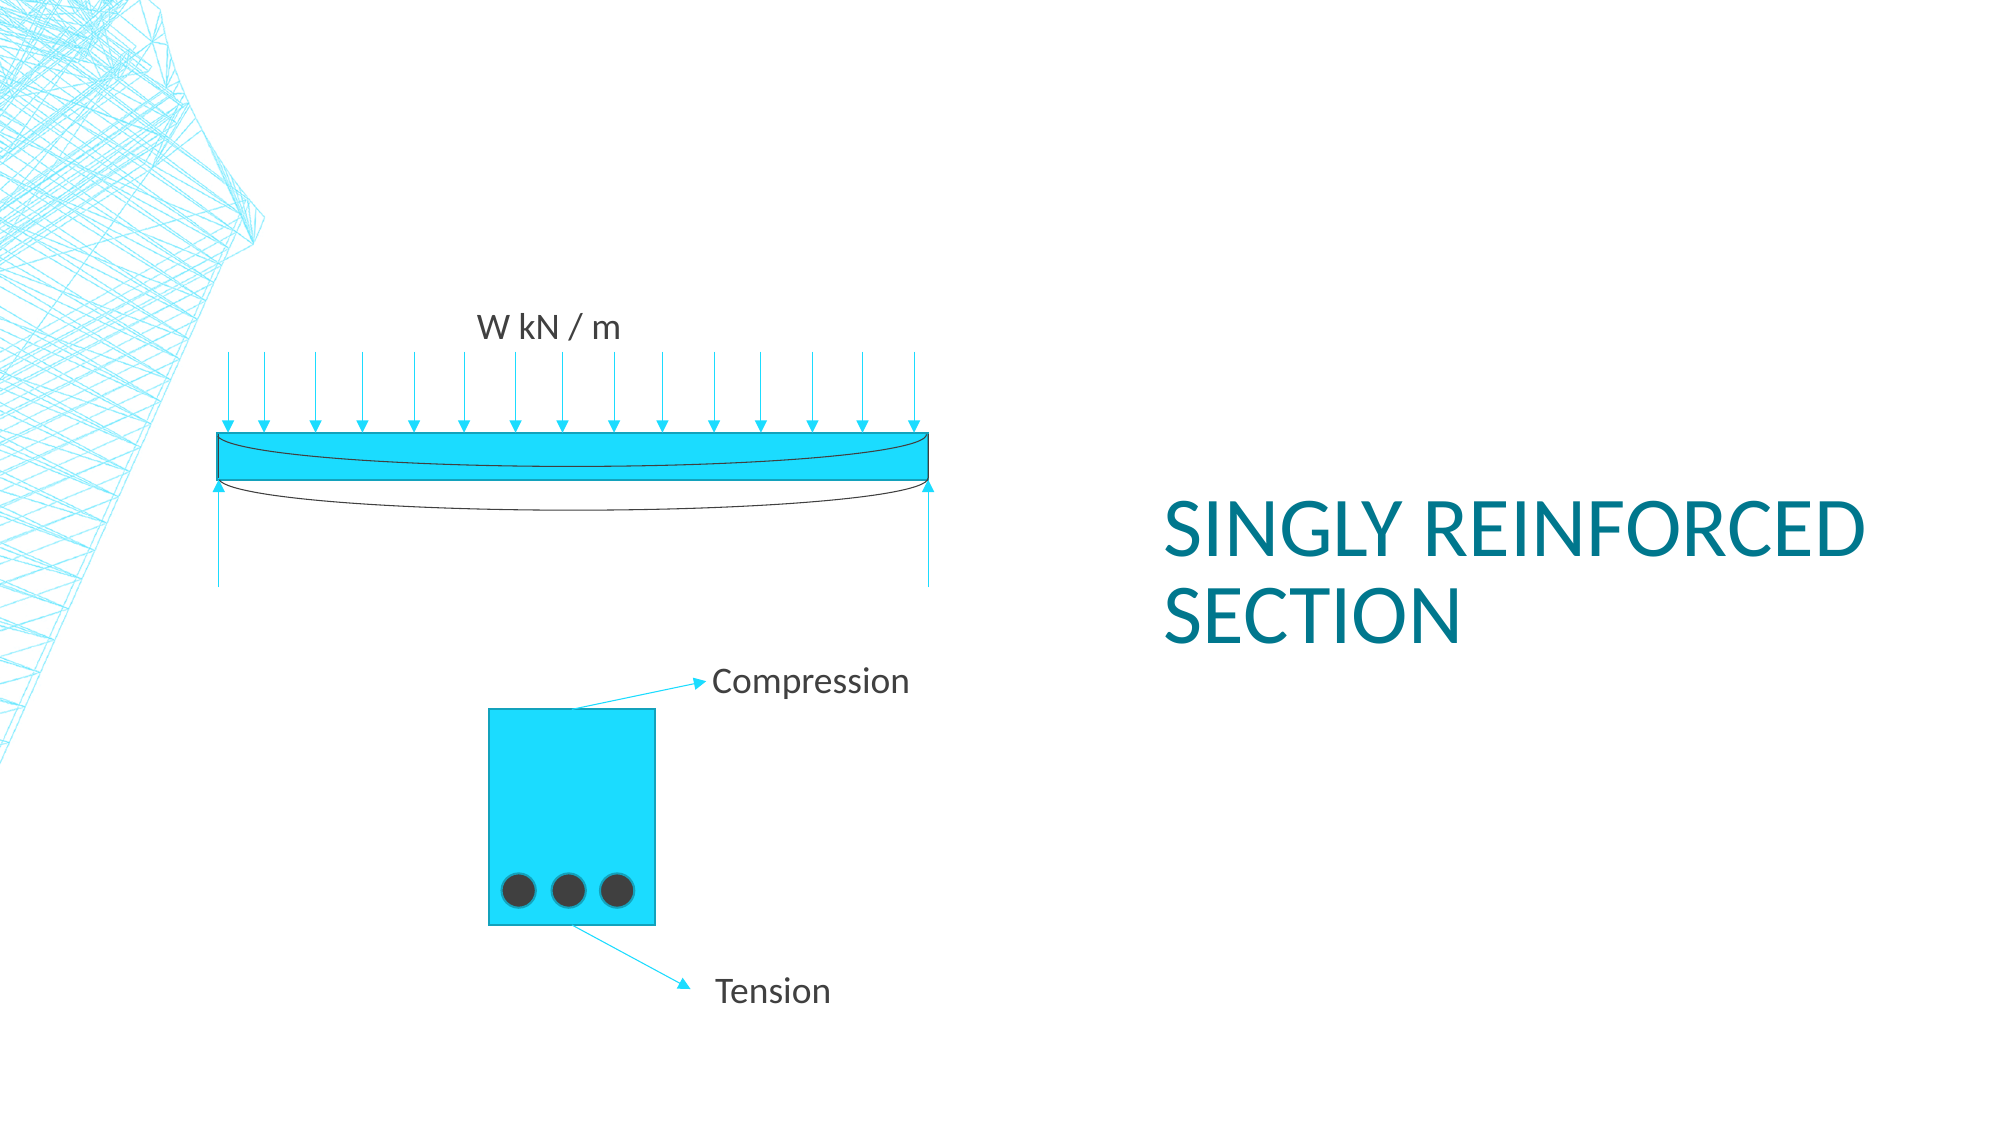

W kN / m

# Singly reinforced section
Compression

Tension